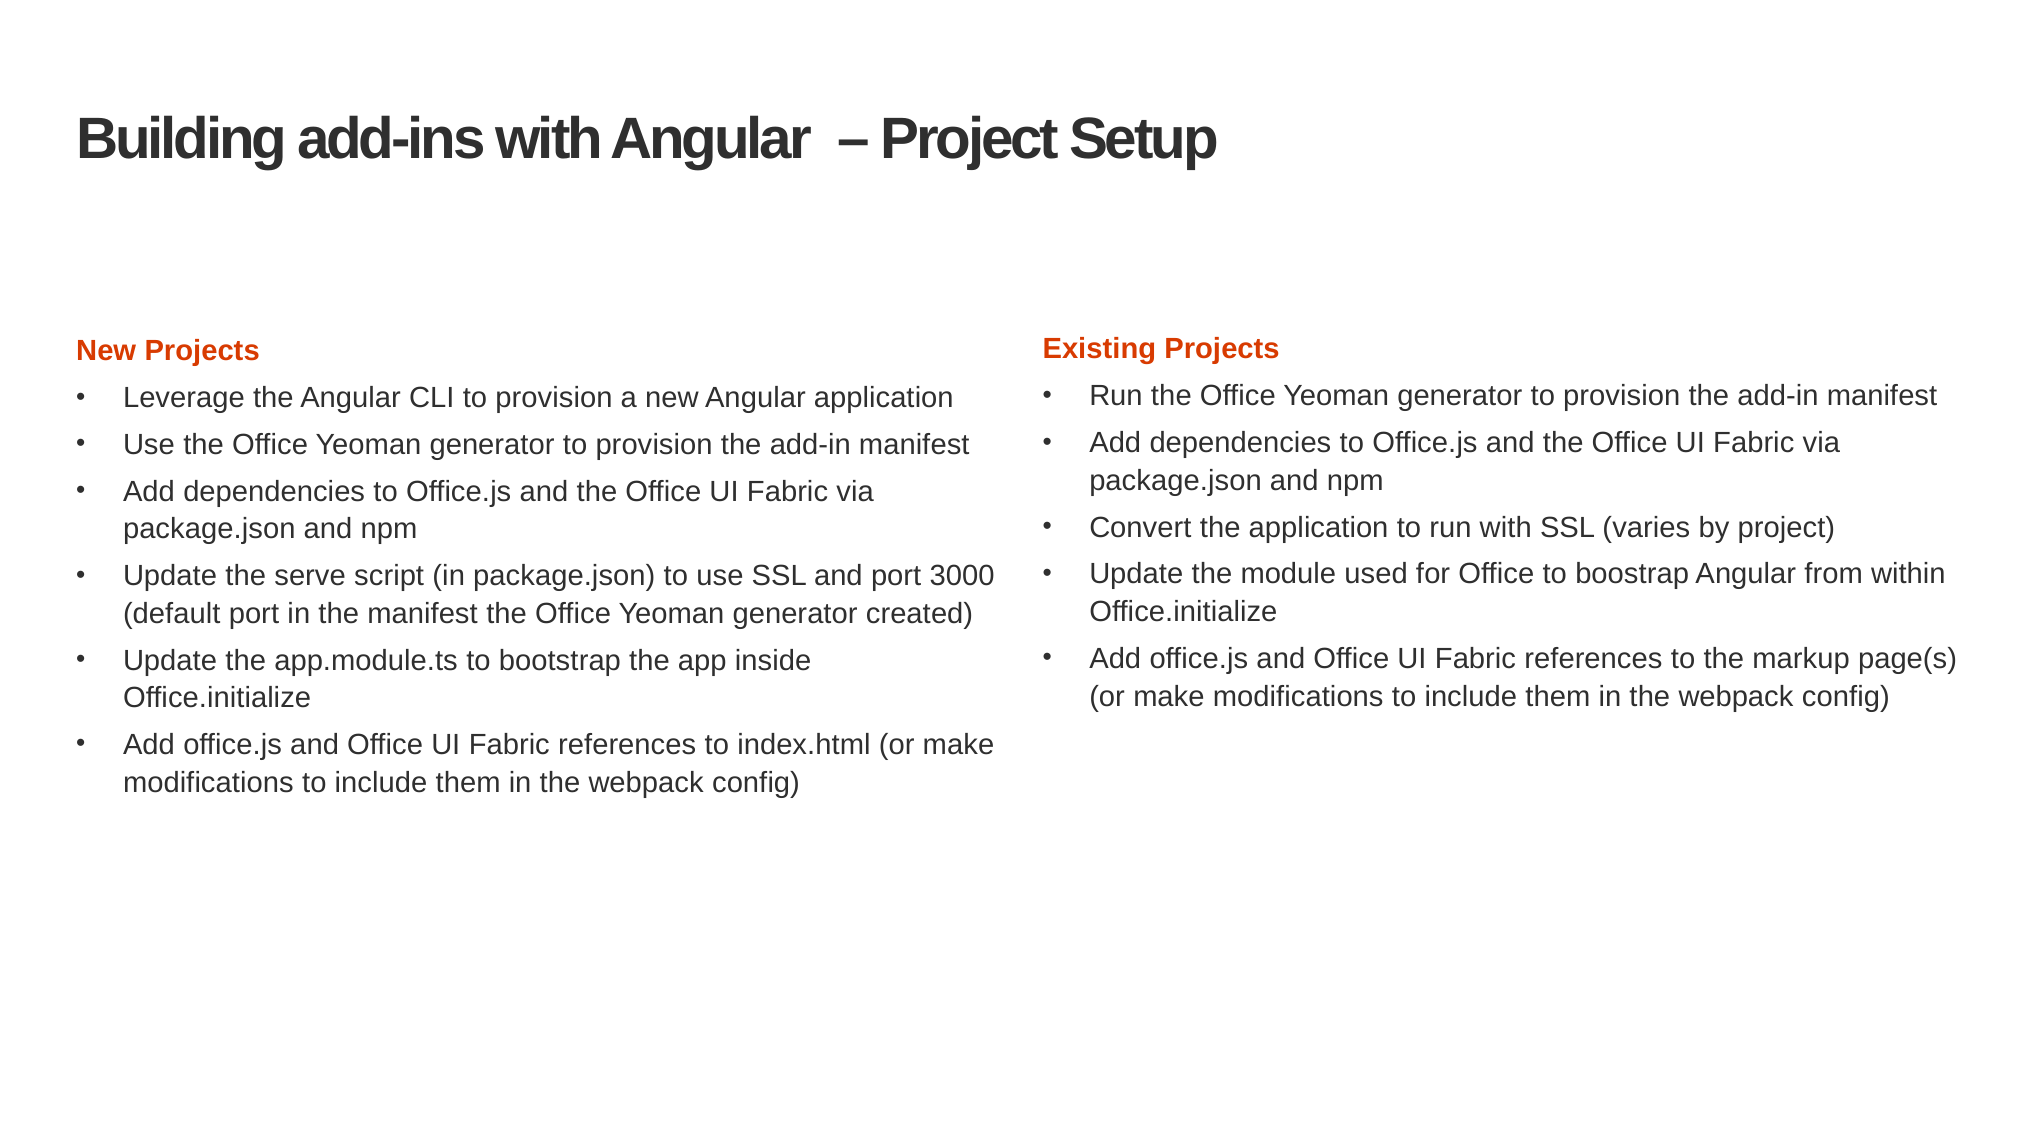

# Building add-ins with Angular  – Project Setup
Existing Projects
Run the Office Yeoman generator to provision the add-in manifest
Add dependencies to Office.js and the Office UI Fabric via package.json and npm
Convert the application to run with SSL (varies by project)
Update the module used for Office to boostrap Angular from within Office.initialize
Add office.js and Office UI Fabric references to the markup page(s) (or make modifications to include them in the webpack config)
New Projects
Leverage the Angular CLI to provision a new Angular application
Use the Office Yeoman generator to provision the add-in manifest
Add dependencies to Office.js and the Office UI Fabric via package.json and npm
Update the serve script (in package.json) to use SSL and port 3000 (default port in the manifest the Office Yeoman generator created)
Update the app.module.ts to bootstrap the app inside Office.initialize
Add office.js and Office UI Fabric references to index.html (or make modifications to include them in the webpack config)